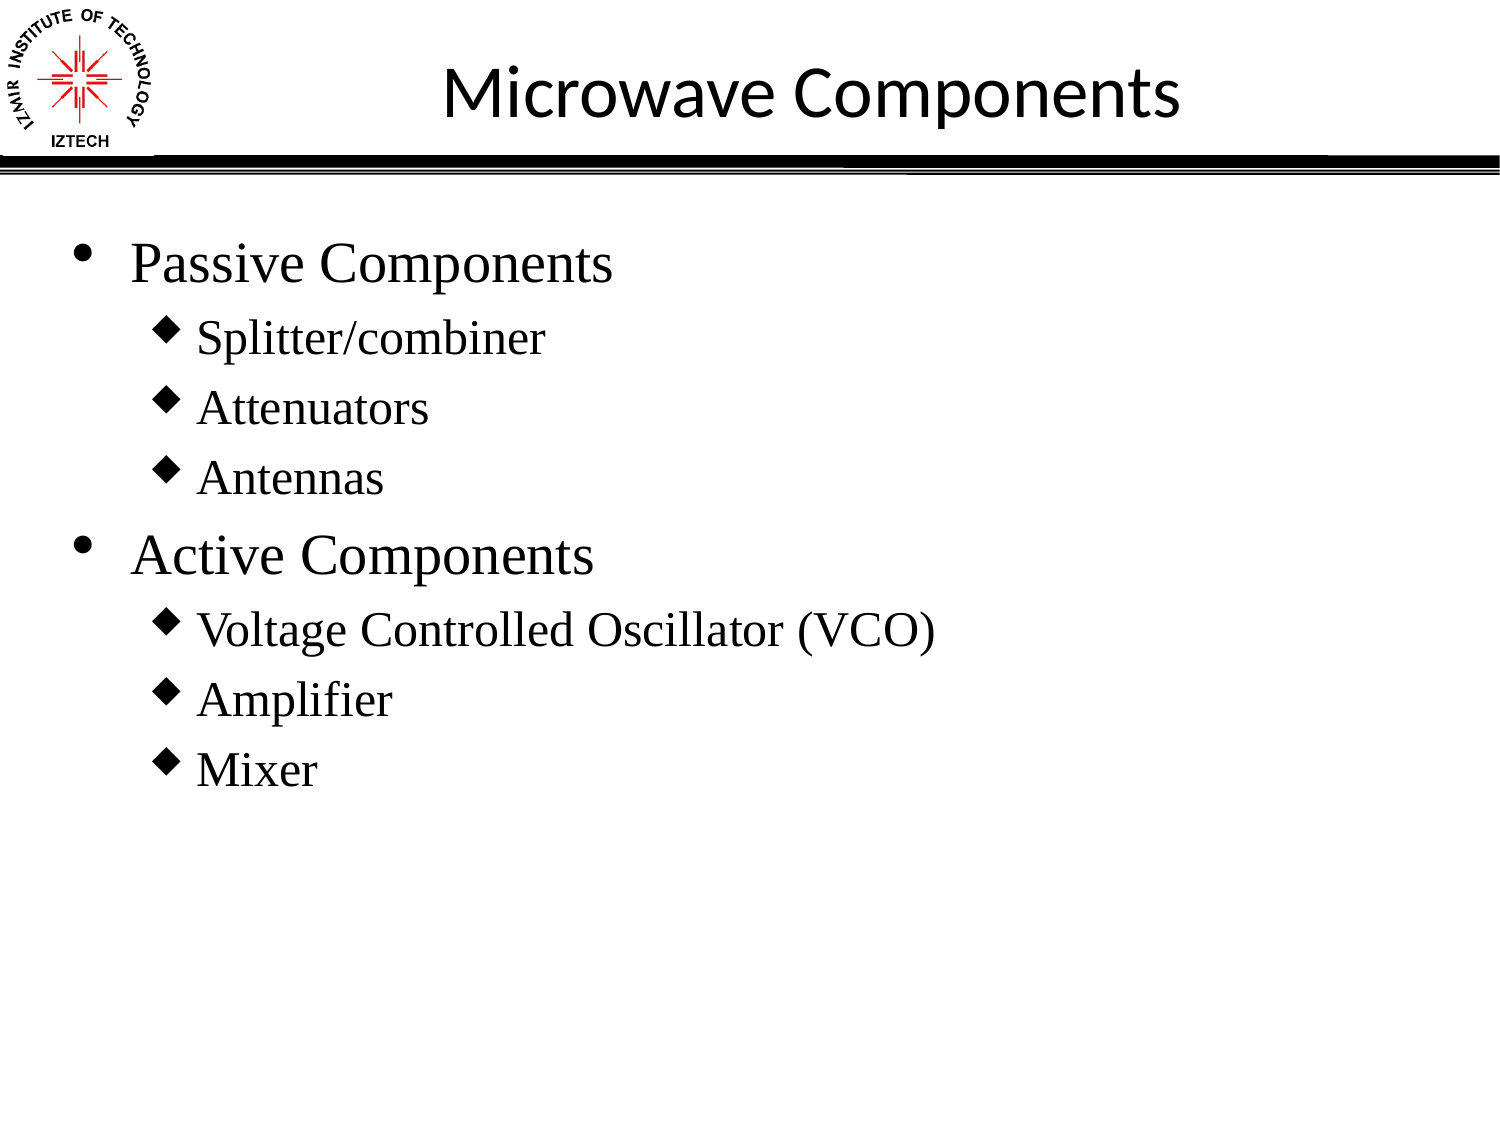

# Microwave Components
Passive Components
Splitter/combiner
Attenuators
Antennas
Active Components
Voltage Controlled Oscillator (VCO)
Amplifier
Mixer